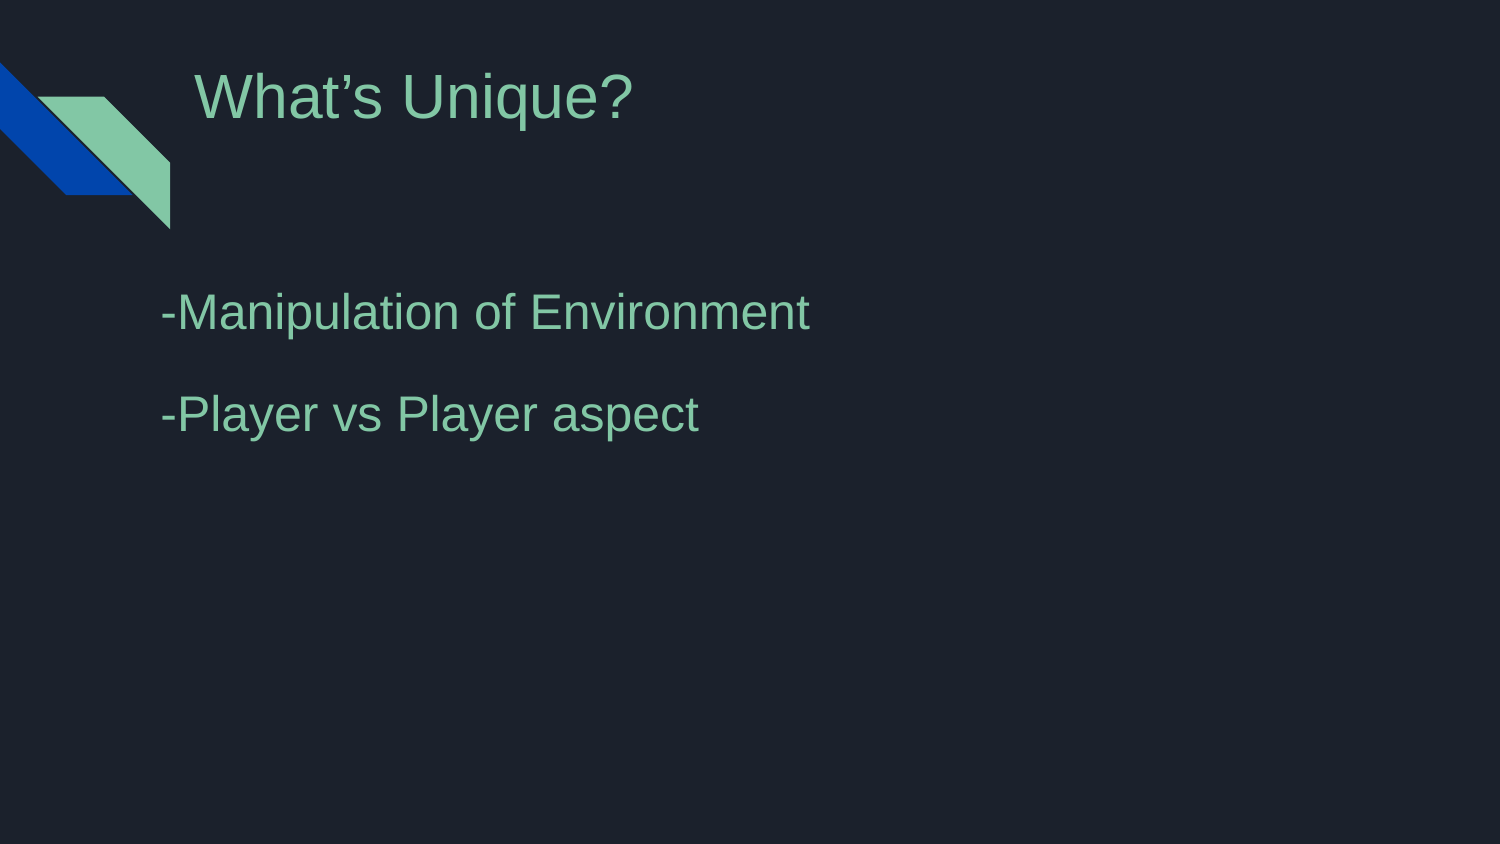

# What’s Unique?
-Manipulation of Environment
-Player vs Player aspect